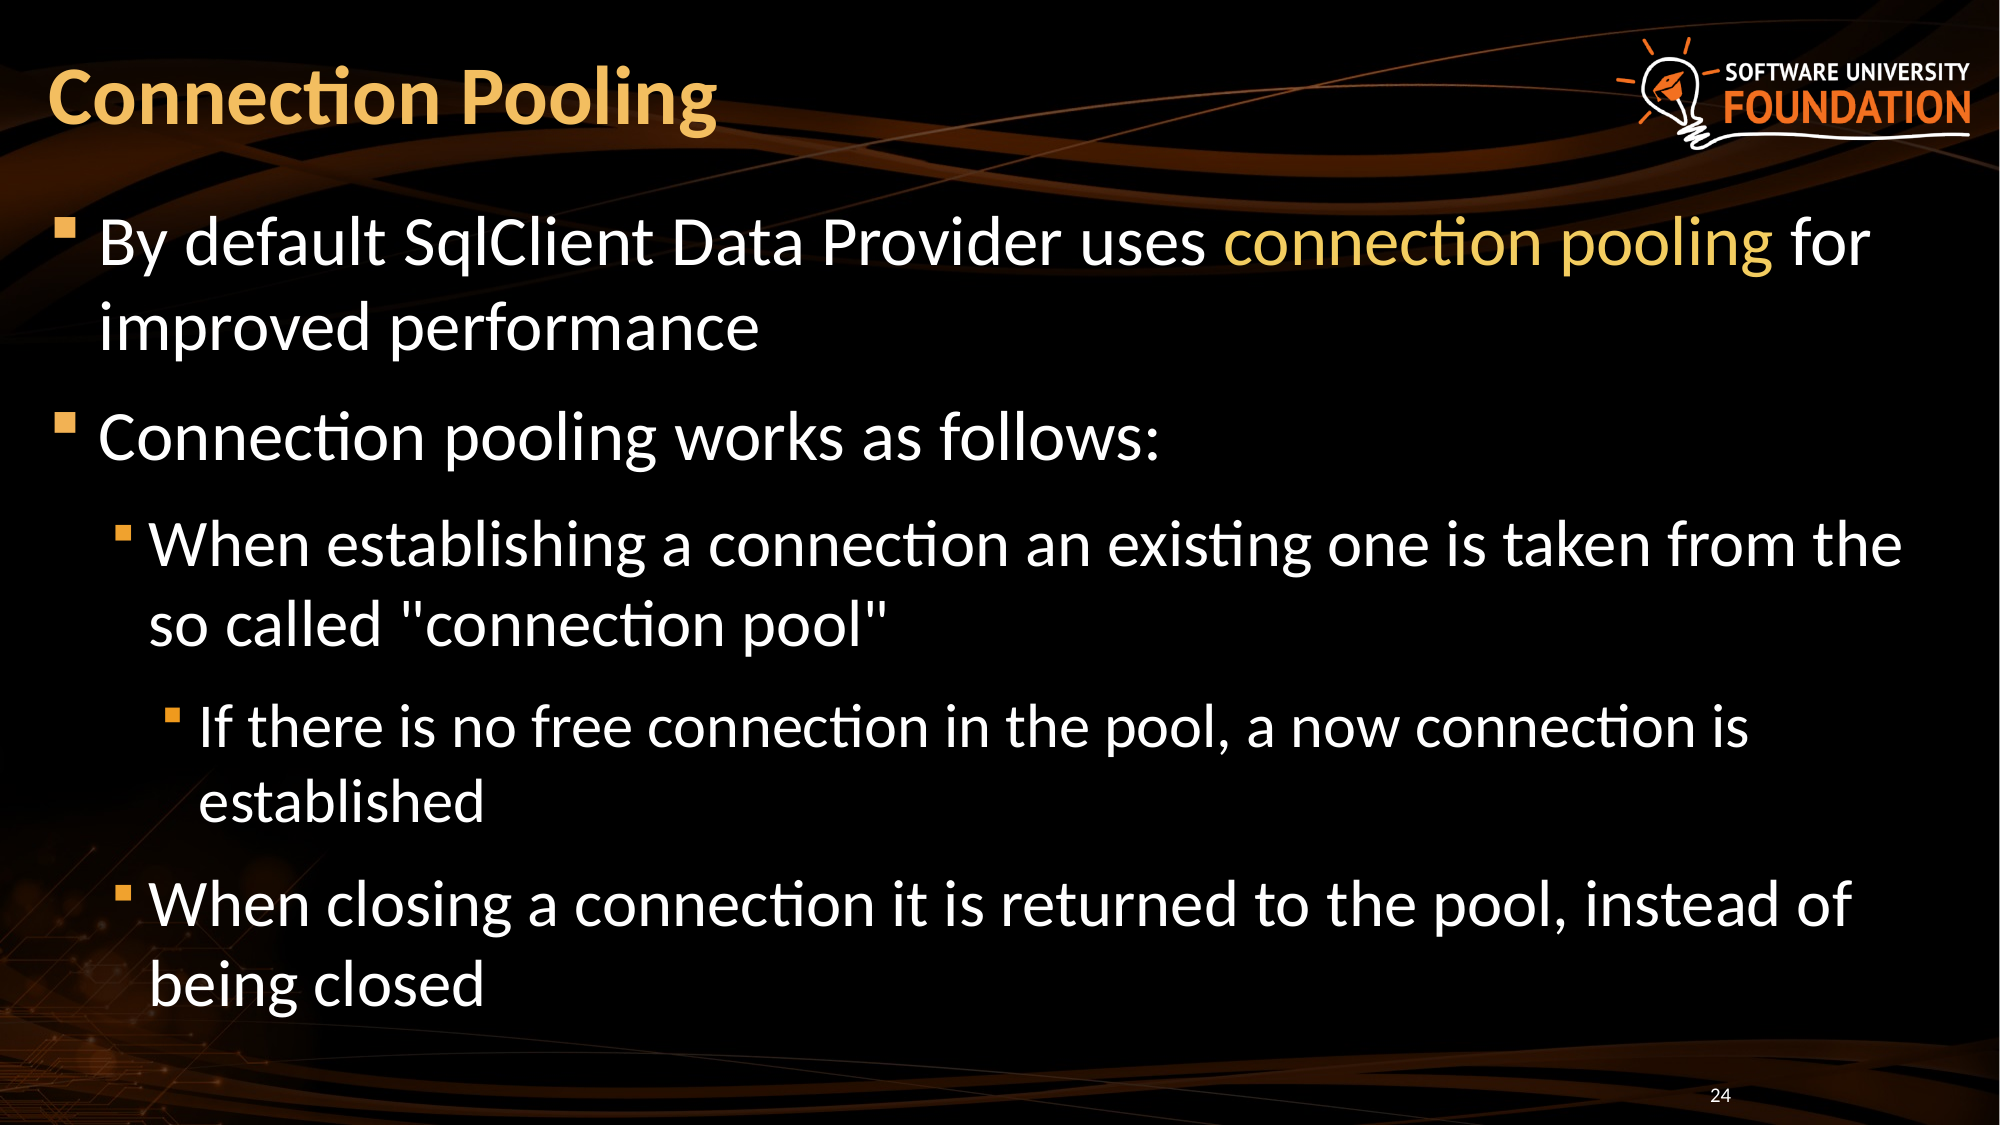

# Connection Pooling
By default SqlClient Data Provider uses connection pooling for improved performance
Connection pooling works as follows:
When establishing a connection an existing one is taken from the so called "connection pool"
If there is no free connection in the pool, a now connection is established
When closing a connection it is returned to the pool, instead of being closed
24